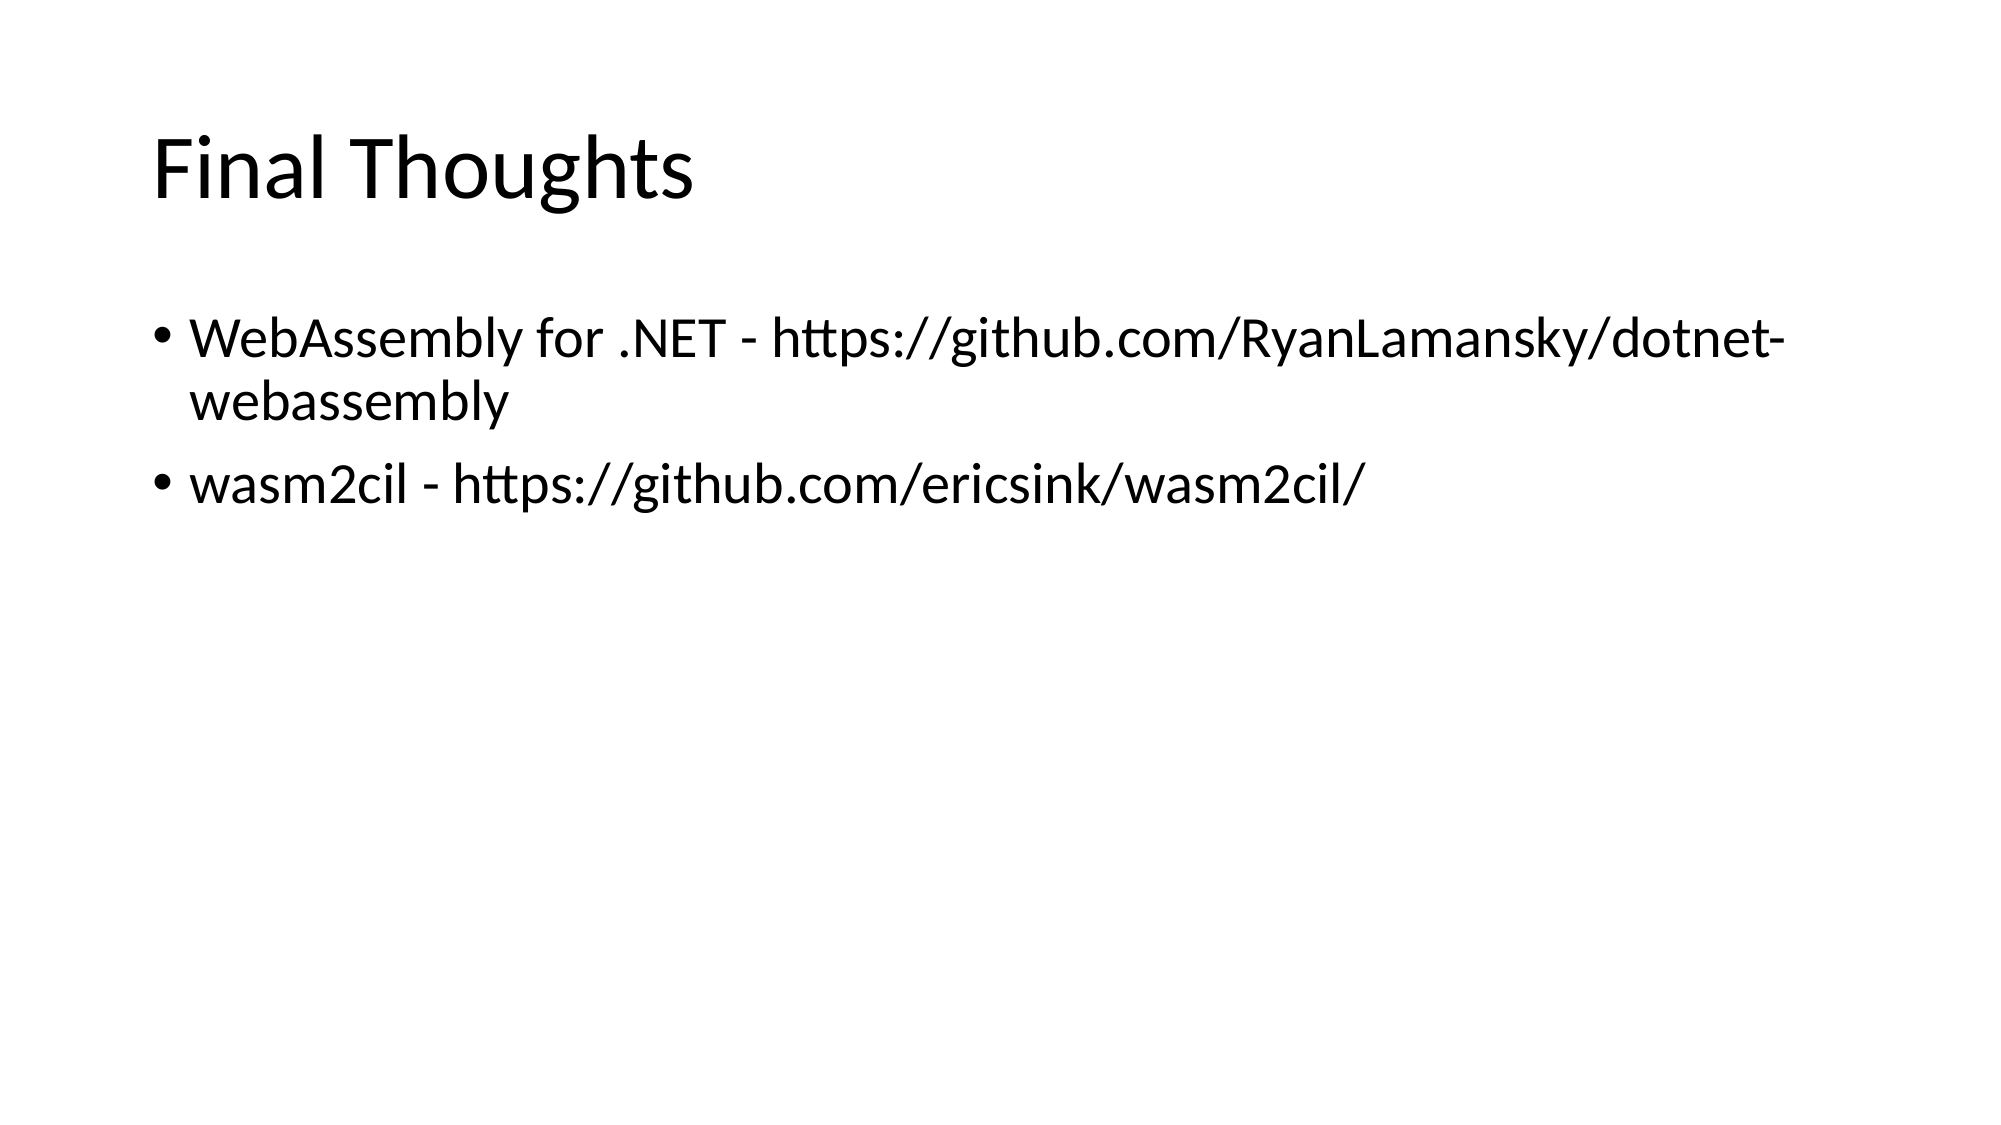

# Final Thoughts
WebAssembly for .NET - https://github.com/RyanLamansky/dotnet-webassembly
wasm2cil - https://github.com/ericsink/wasm2cil/